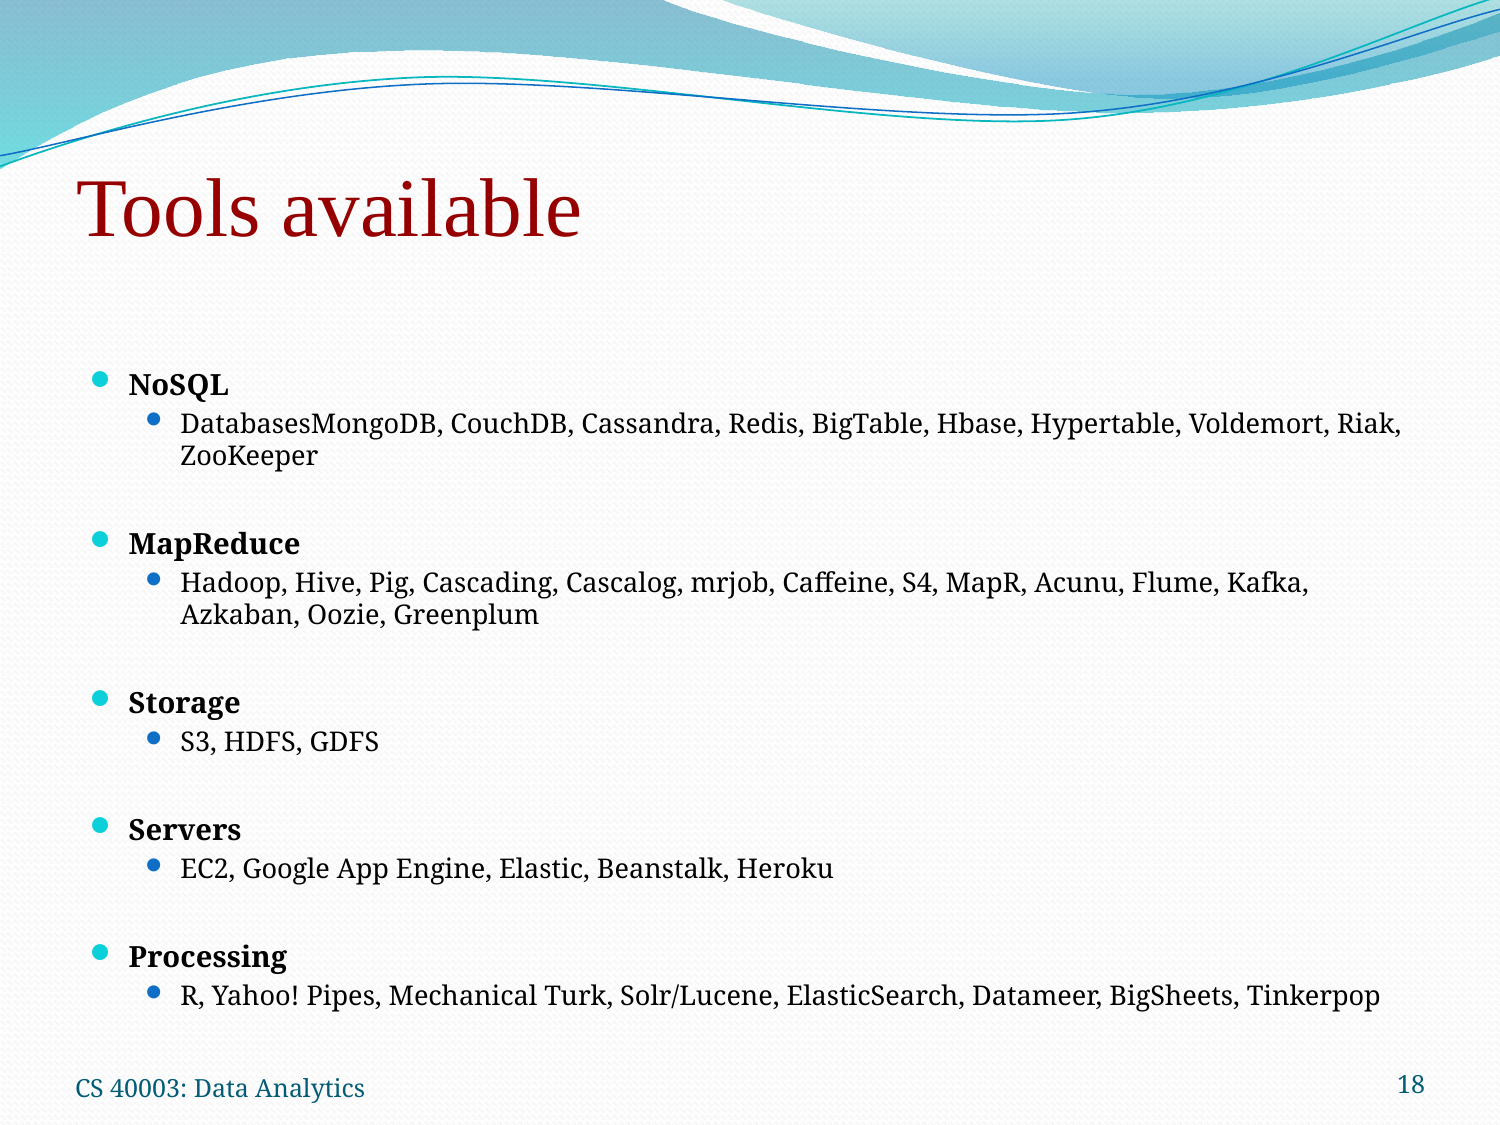

# Tools available

NoSQL
DatabasesMongoDB, CouchDB, Cassandra, Redis, BigTable, Hbase, Hypertable, Voldemort, Riak, ZooKeeper

MapReduce
Hadoop, Hive, Pig, Cascading, Cascalog, mrjob, Caffeine, S4, MapR, Acunu, Flume, Kafka, Azkaban, Oozie, Greenplum

Storage
S3, HDFS, GDFS

Servers
EC2, Google App Engine, Elastic, Beanstalk, Heroku

Processing
R, Yahoo! Pipes, Mechanical Turk, Solr/Lucene, ElasticSearch, Datameer, BigSheets, Tinkerpop

CS 40003: Data Analytics
18